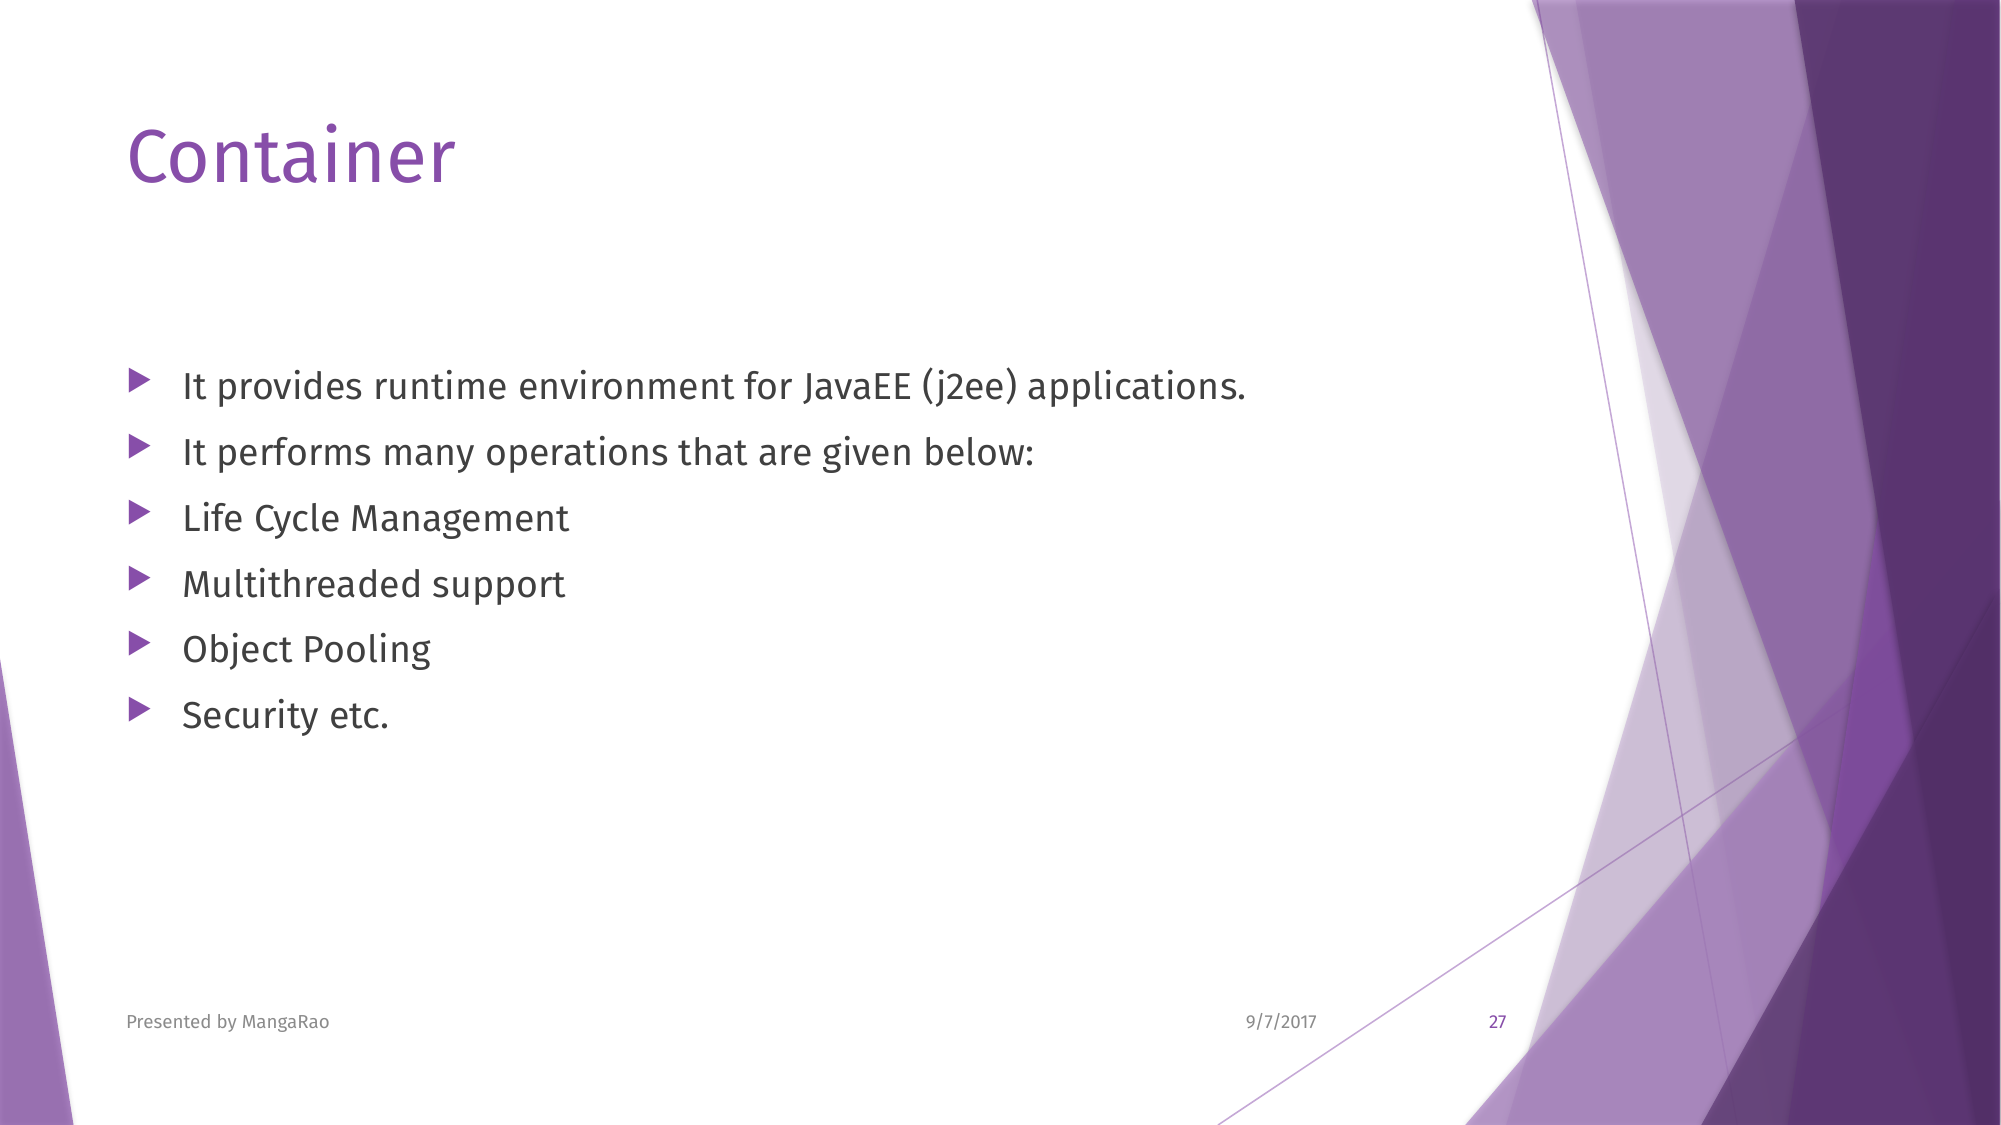

# Container
It provides runtime environment for JavaEE (j2ee) applications.
It performs many operations that are given below:
Life Cycle Management
Multithreaded support
Object Pooling
Security etc.

Presented by MangaRao
9/7/2017
27